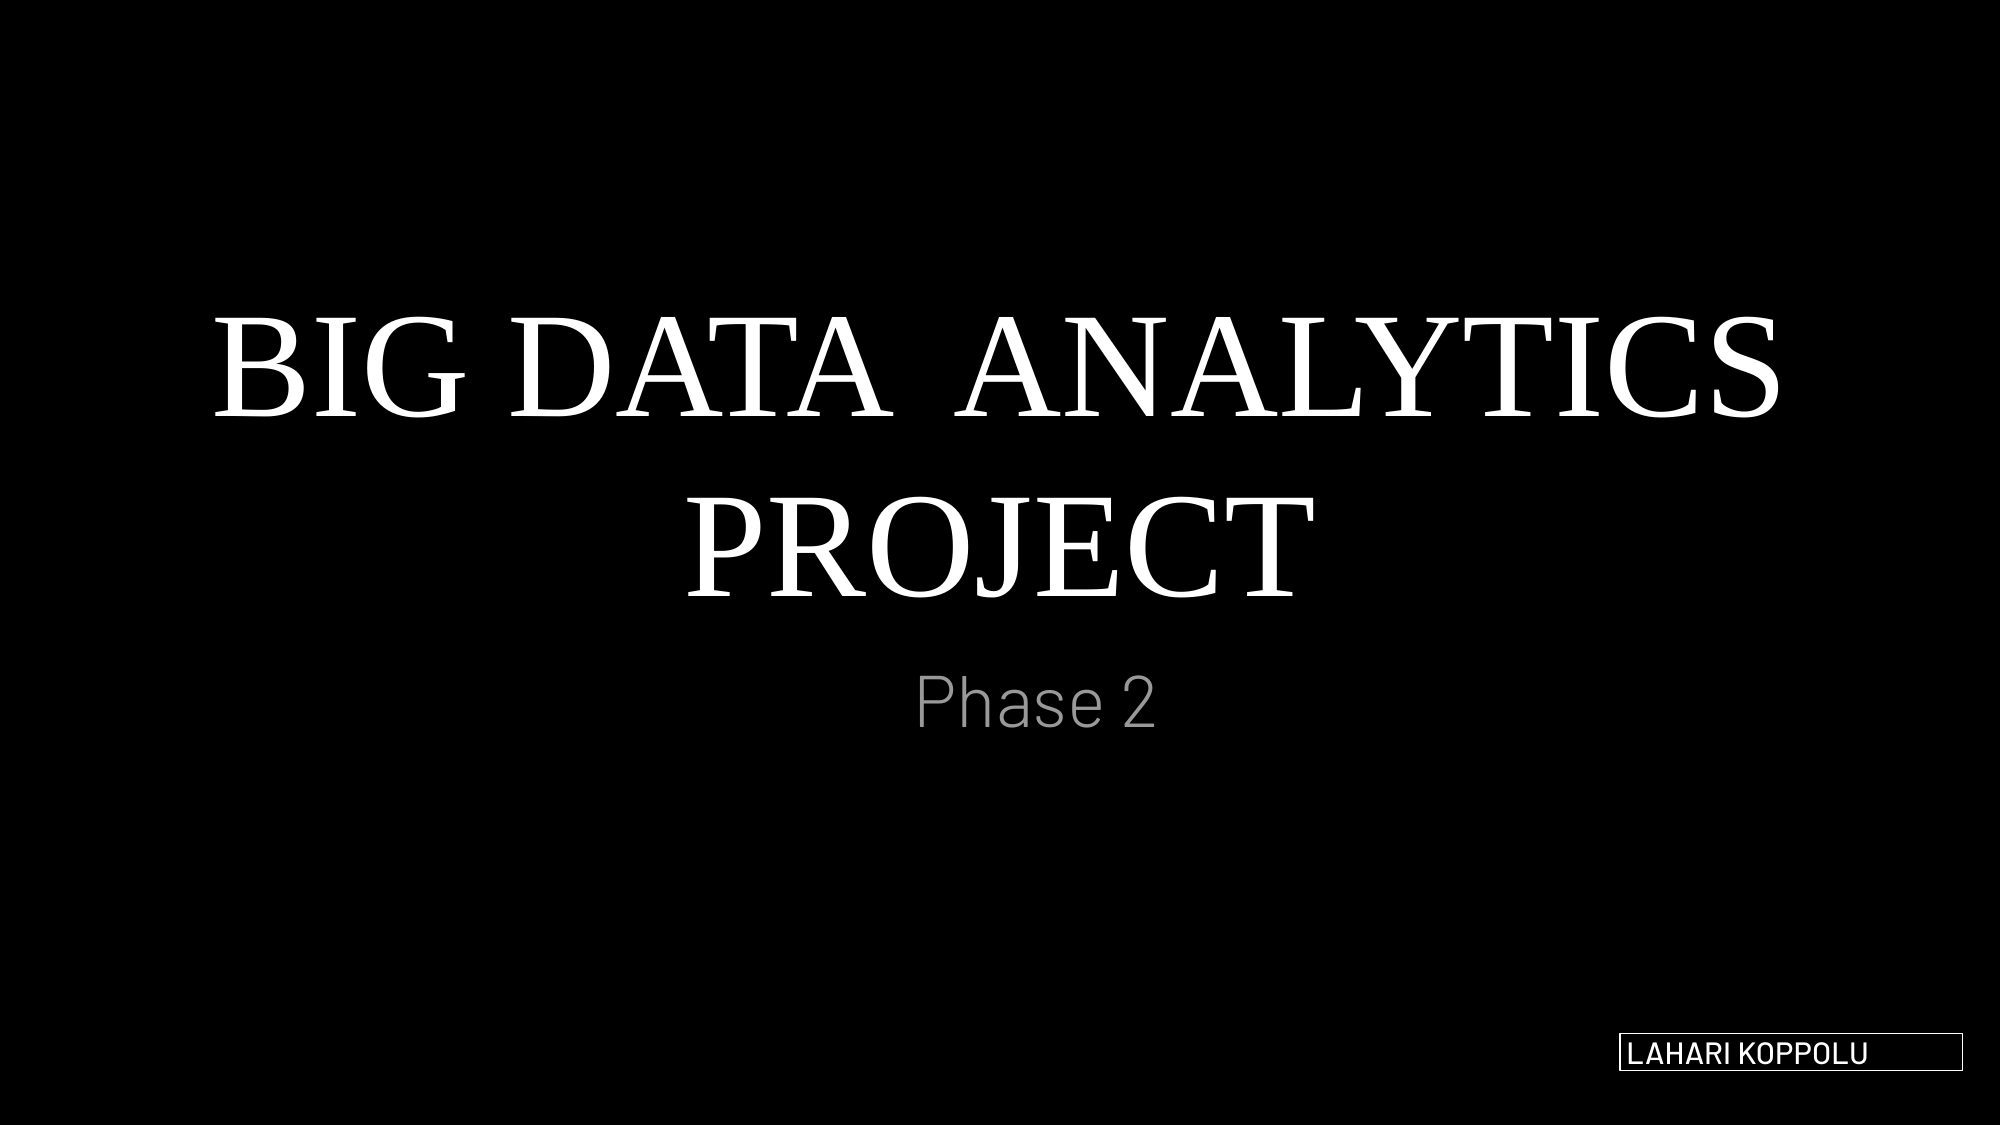

# BIG DATA  ANALYTICS PROJECT
Phase 2
 LAHARI KOPPOLU